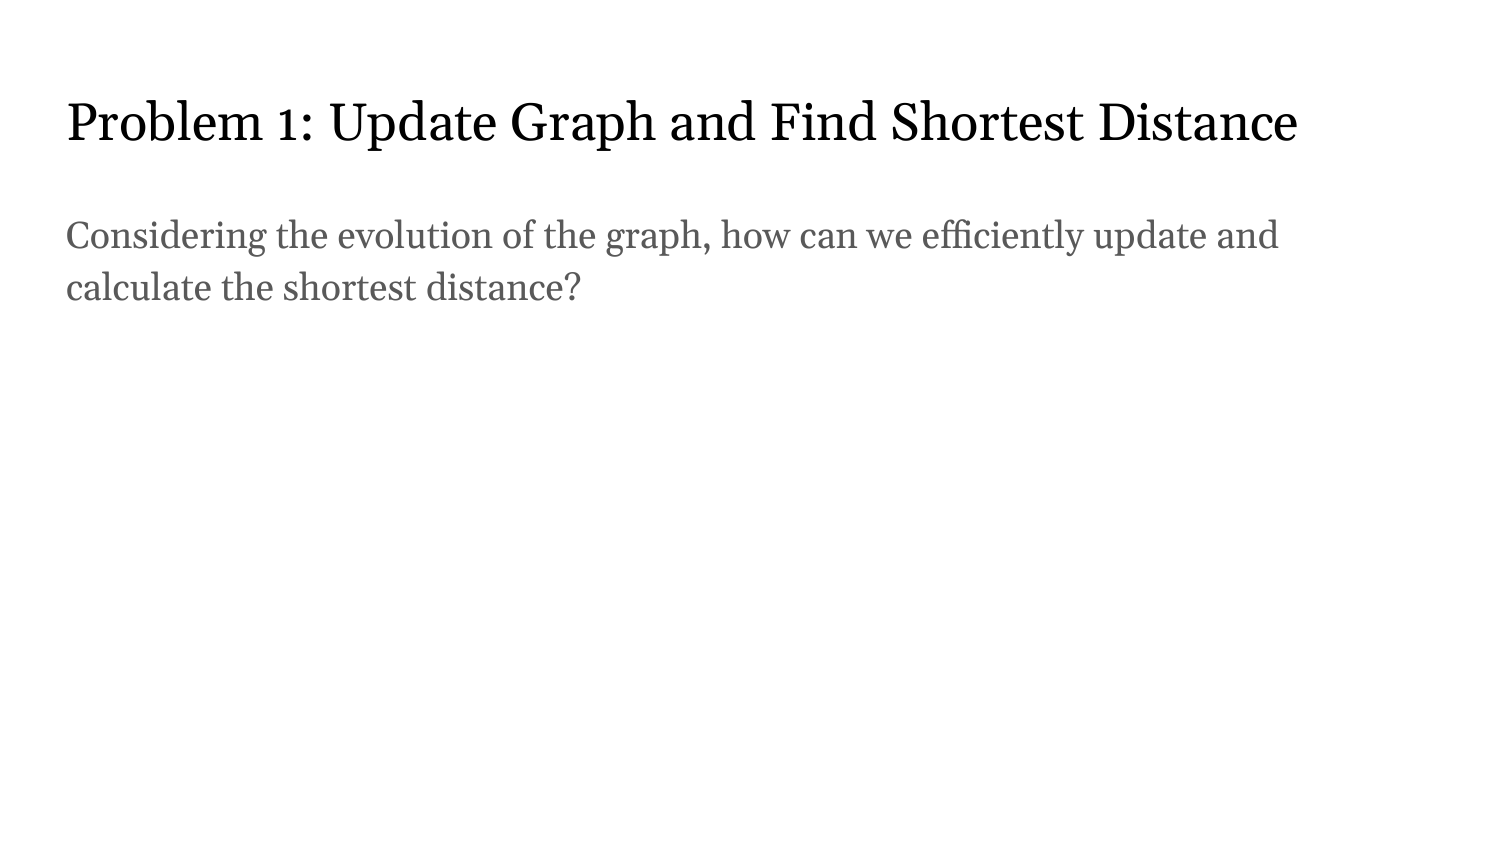

# Problem 1: Update Graph and Find Shortest Distance
Considering the evolution of the graph, how can we efficiently update and calculate the shortest distance?